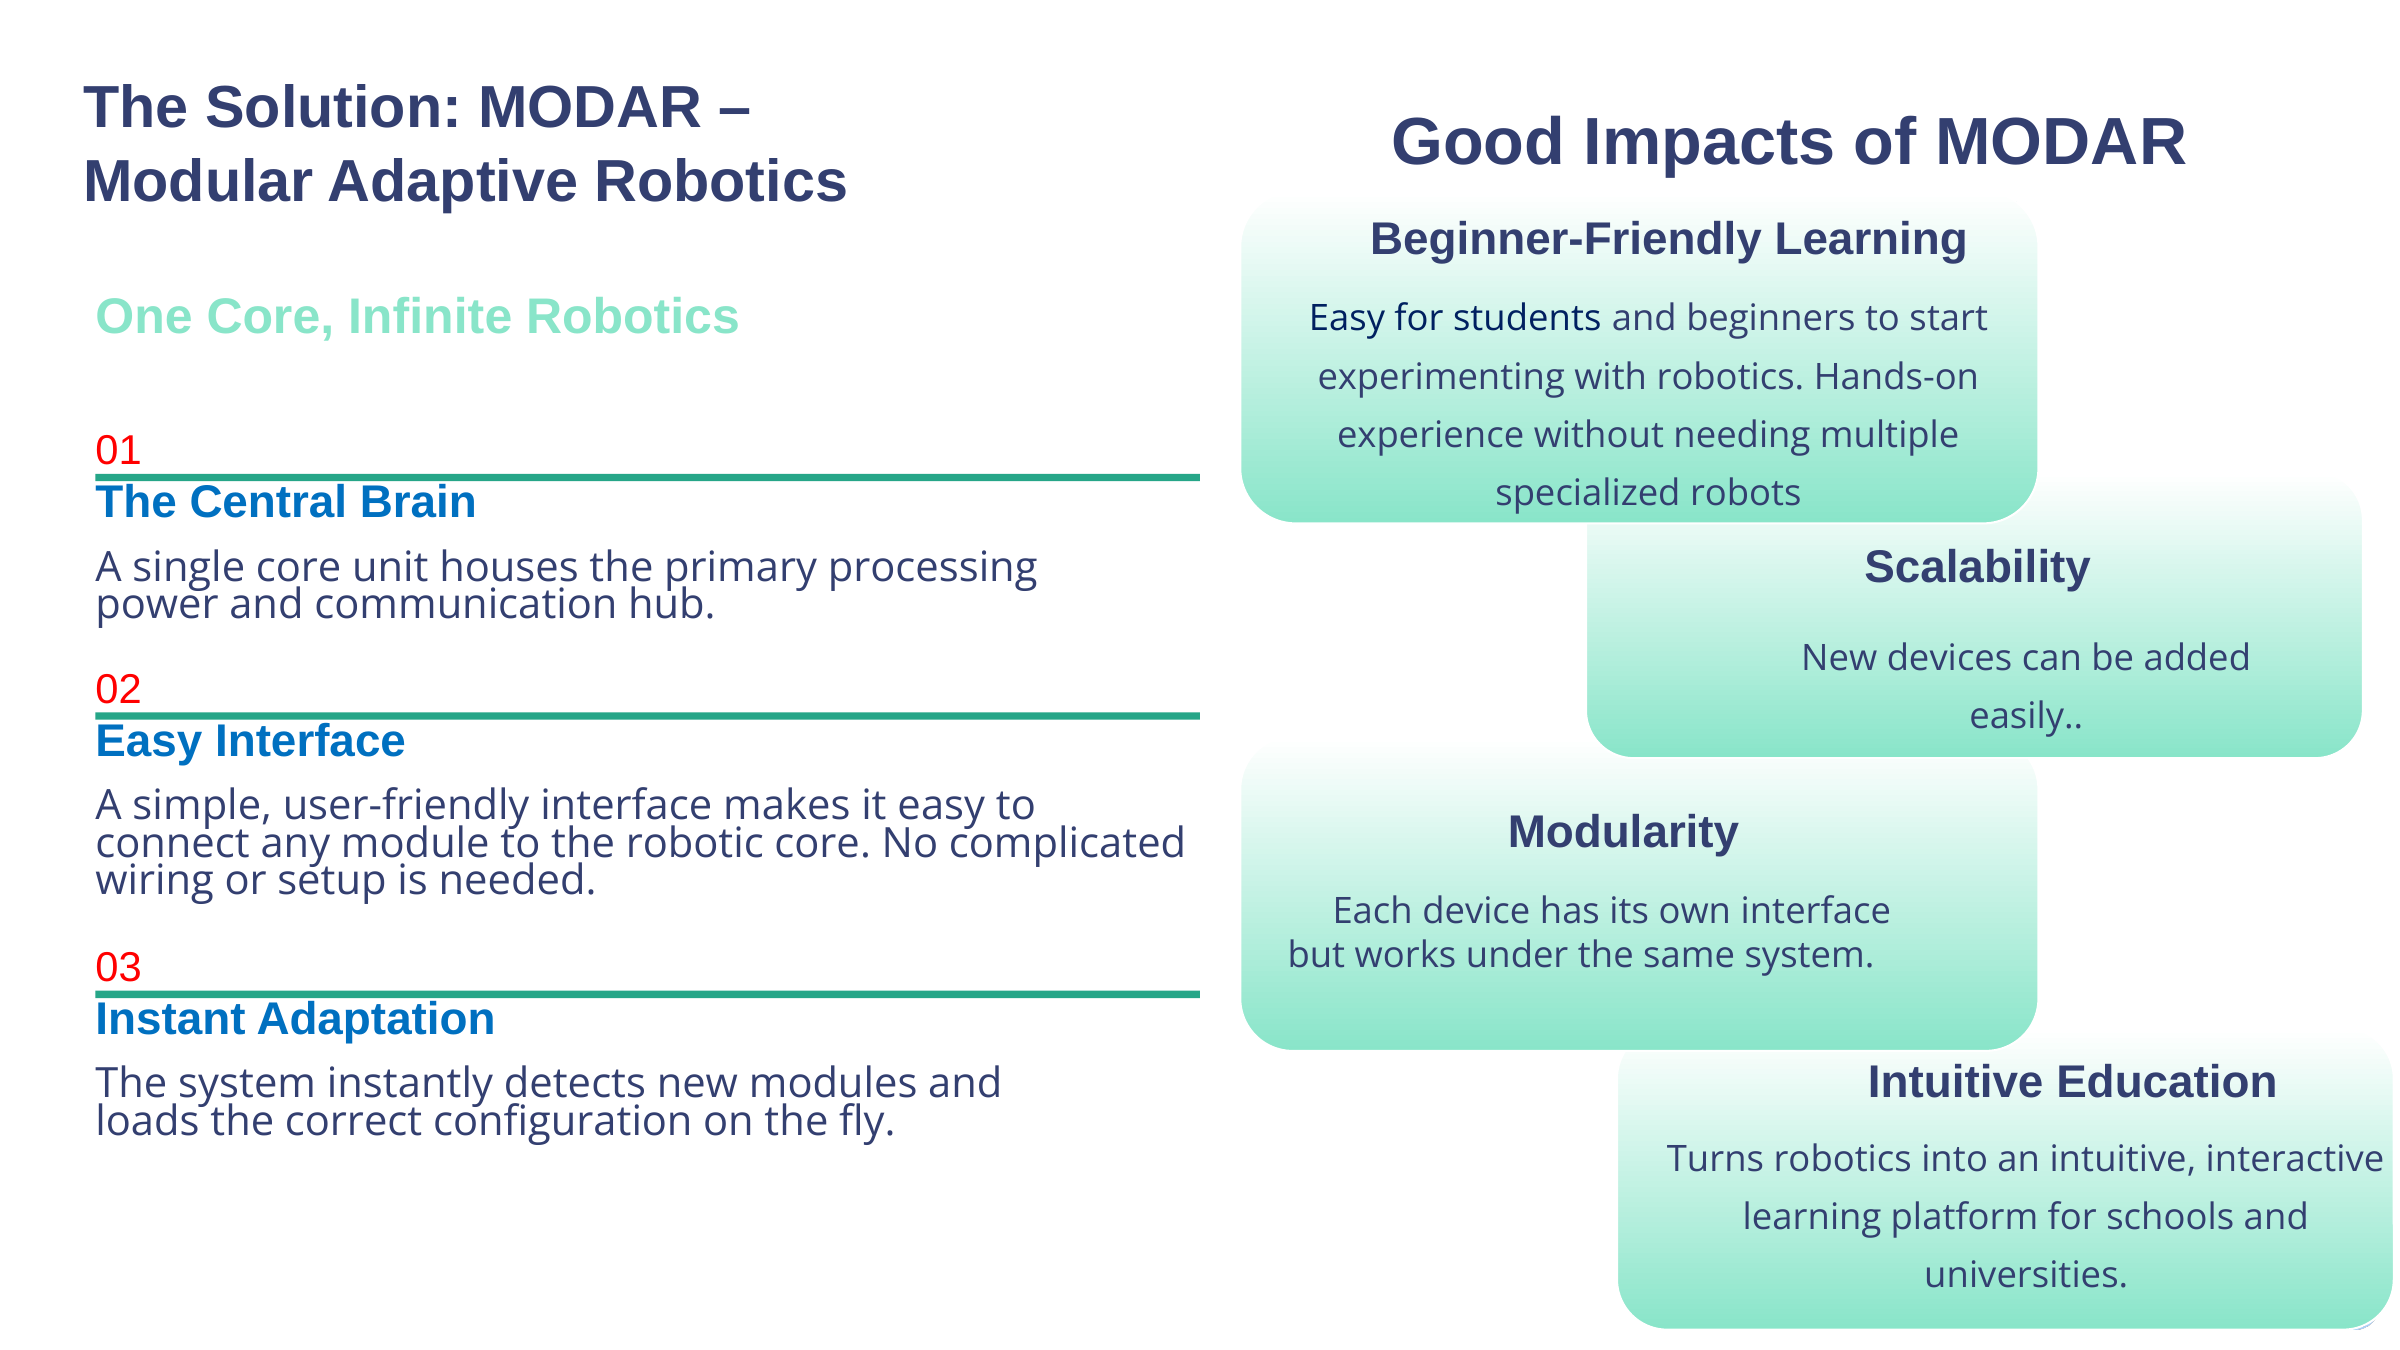

Good Impacts of MODAR
The Solution: MODAR –
Modular Adaptive Robotics

      Beginner-Friendly Learning
Easy for students and beginners to start experimenting with robotics. Hands-on experience without needing multiple specialized robots
One Core, Infinite Robotics
01

The Central Brain
Scalability
A single core unit houses the primary processing
power and communication hub.

New devices can be added easily..
02

Easy Interface

A simple, user-friendly interface makes it easy to connect any module to the robotic core. No complicated wiring or setup is needed.
Modularity
Each device has its own interface
but works under the same system.
03

Instant Adaptation

     Intuitive Education
The system instantly detects new modules and
loads the correct configuration on the fly.
Turns robotics into an intuitive, interactive learning platform for schools and universities.